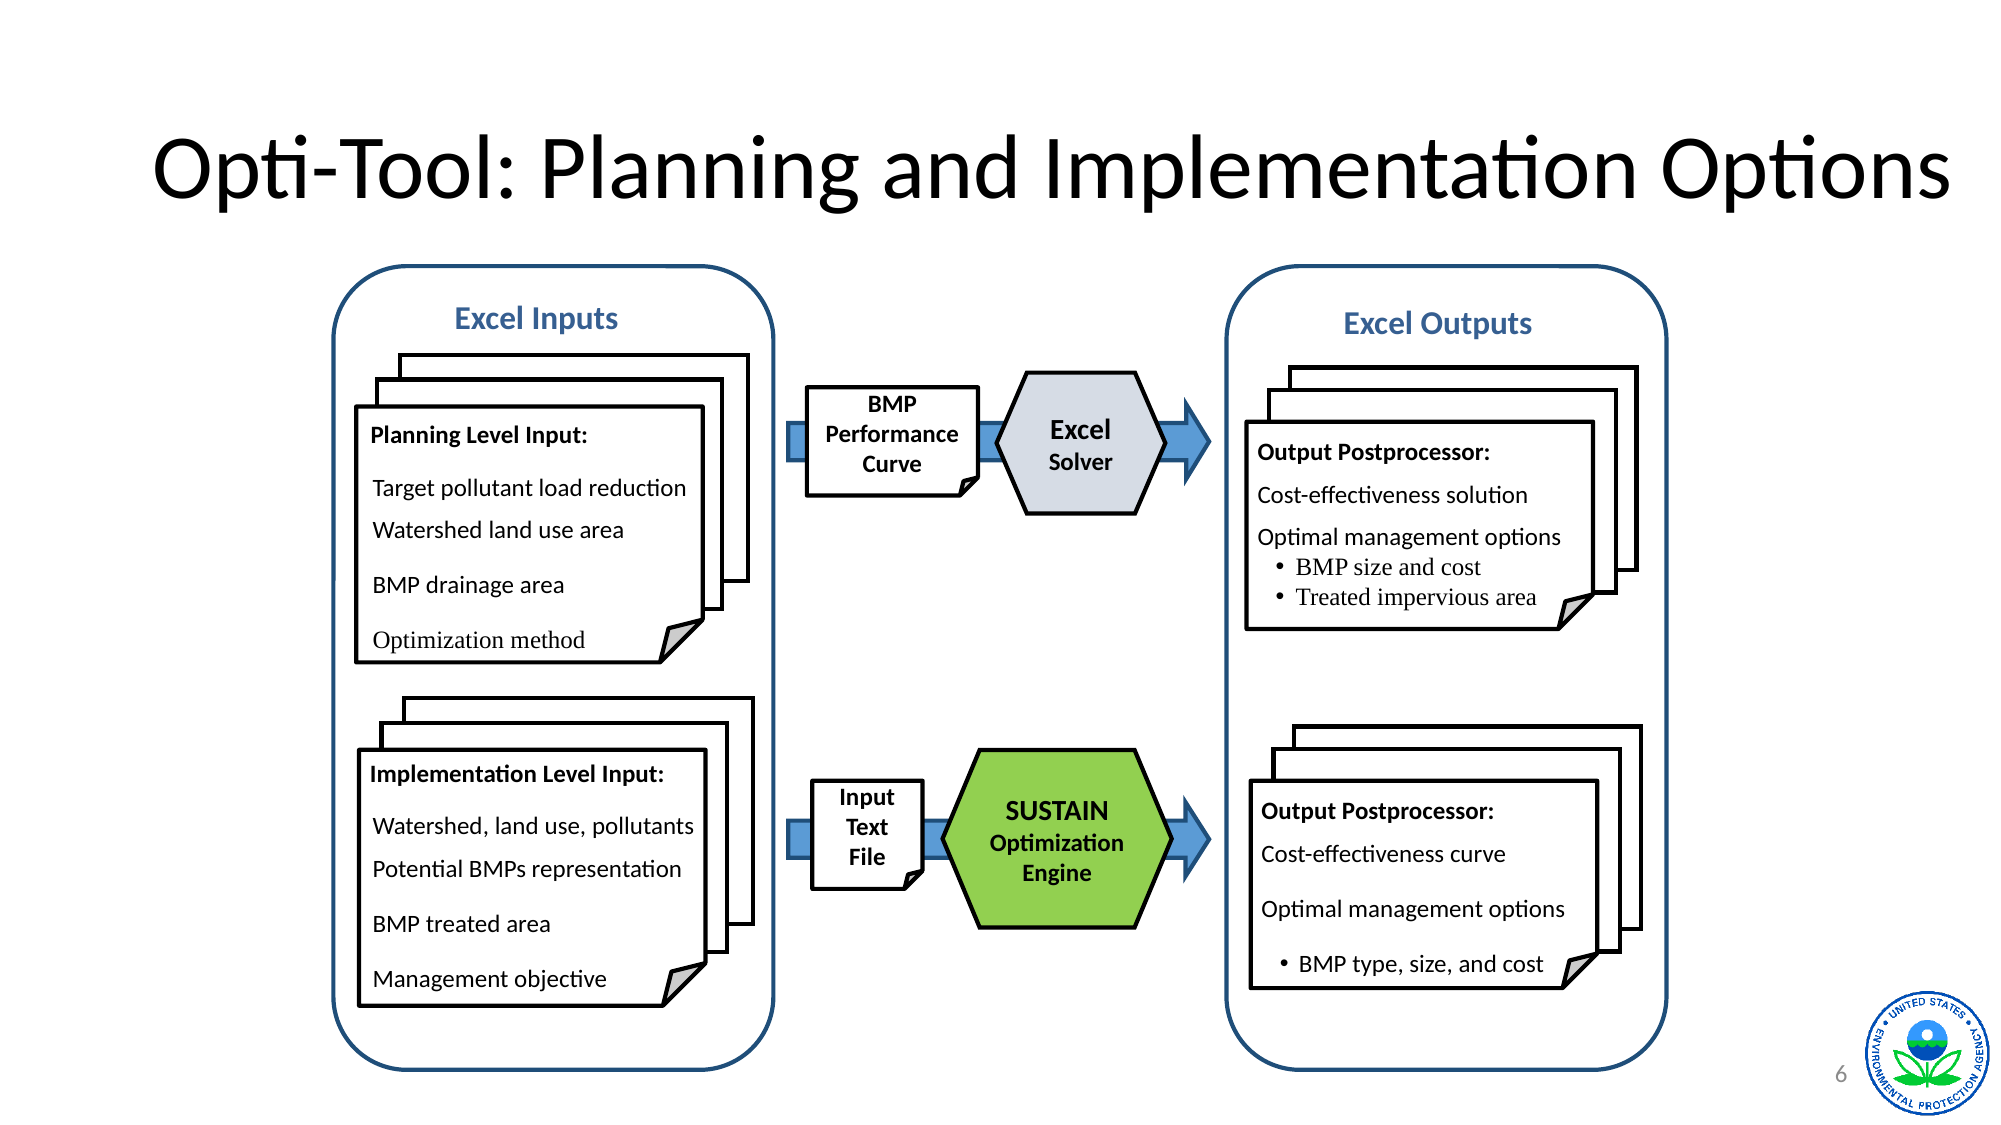

# Opti-Tool: Planning and Implementation Options

Excel Inputs
Excel Outputs

Excel Solver

BMP Performance Curve

  Planning Level Input:

Target pollutant load reduction
Watershed land use area
BMP drainage area
Optimization method

Output Postprocessor:
Cost-effectiveness solution
Optimal management options
BMP size and cost
Treated impervious area

  Implementation Level Input:

Watershed, land use, pollutants
Potential BMPs representation
BMP treated area
Management objective

SUSTAIN Optimization Engine
Input
Text File

Output Postprocessor:
Cost-effectiveness curve
Optimal management options
BMP type, size, and cost

6